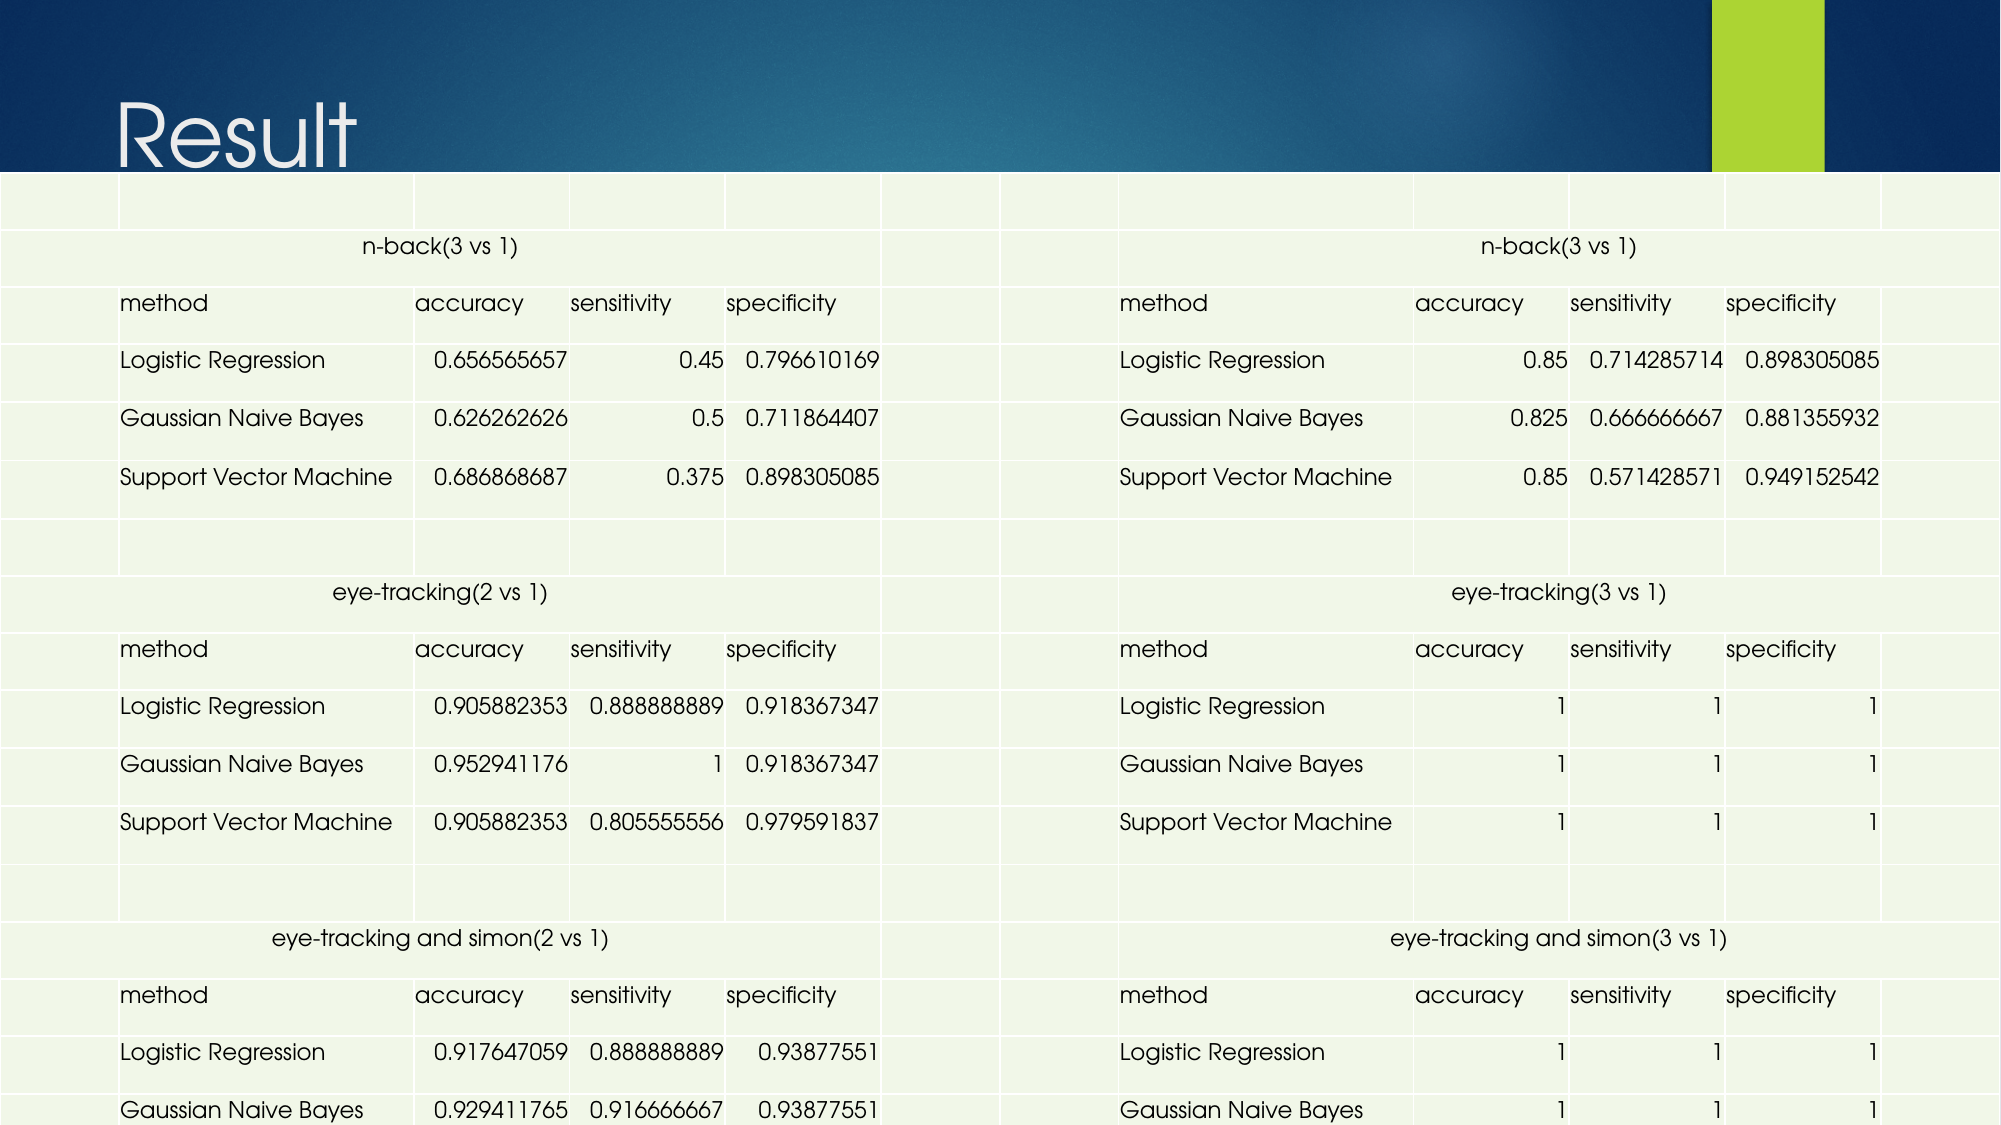

Result
|  |  |  |  |  |  |  |  |  |  |  |  |
| --- | --- | --- | --- | --- | --- | --- | --- | --- | --- | --- | --- |
| n-back(3 vs 1) |  |  |  |  |  |  | n-back(3 vs 1) |  |  |  |  |
|  | method | accuracy | sensitivity | specificity |  |  | method | accuracy | sensitivity | specificity |  |
|  | Logistic Regression | 0.656565657 | 0.45 | 0.796610169 |  |  | Logistic Regression | 0.85 | 0.714285714 | 0.898305085 |  |
|  | Gaussian Naive Bayes | 0.626262626 | 0.5 | 0.711864407 |  |  | Gaussian Naive Bayes | 0.825 | 0.666666667 | 0.881355932 |  |
|  | Support Vector Machine | 0.686868687 | 0.375 | 0.898305085 |  |  | Support Vector Machine | 0.85 | 0.571428571 | 0.949152542 |  |
|  |  |  |  |  |  |  |  |  |  |  |  |
| eye-tracking(2 vs 1) |  |  |  |  |  |  | eye-tracking(3 vs 1) |  |  |  |  |
|  | method | accuracy | sensitivity | specificity |  |  | method | accuracy | sensitivity | specificity |  |
|  | Logistic Regression | 0.905882353 | 0.888888889 | 0.918367347 |  |  | Logistic Regression | 1 | 1 | 1 |  |
|  | Gaussian Naive Bayes | 0.952941176 | 1 | 0.918367347 |  |  | Gaussian Naive Bayes | 1 | 1 | 1 |  |
|  | Support Vector Machine | 0.905882353 | 0.805555556 | 0.979591837 |  |  | Support Vector Machine | 1 | 1 | 1 |  |
|  |  |  |  |  |  |  |  |  |  |  |  |
| eye-tracking and simon(2 vs 1) |  |  |  |  |  |  | eye-tracking and simon(3 vs 1) |  |  |  |  |
|  | method | accuracy | sensitivity | specificity |  |  | method | accuracy | sensitivity | specificity |  |
|  | Logistic Regression | 0.917647059 | 0.888888889 | 0.93877551 |  |  | Logistic Regression | 1 | 1 | 1 |  |
|  | Gaussian Naive Bayes | 0.929411765 | 0.916666667 | 0.93877551 |  |  | Gaussian Naive Bayes | 1 | 1 | 1 |  |
|  | Support Vector Machine | 0.917647059 | 0.833333333 | 0.979591837 |  |  | Support Vector Machine | 1 | 1 | 1 |  |
|  |  |  |  |  |  |  |  |  |  |  |  |